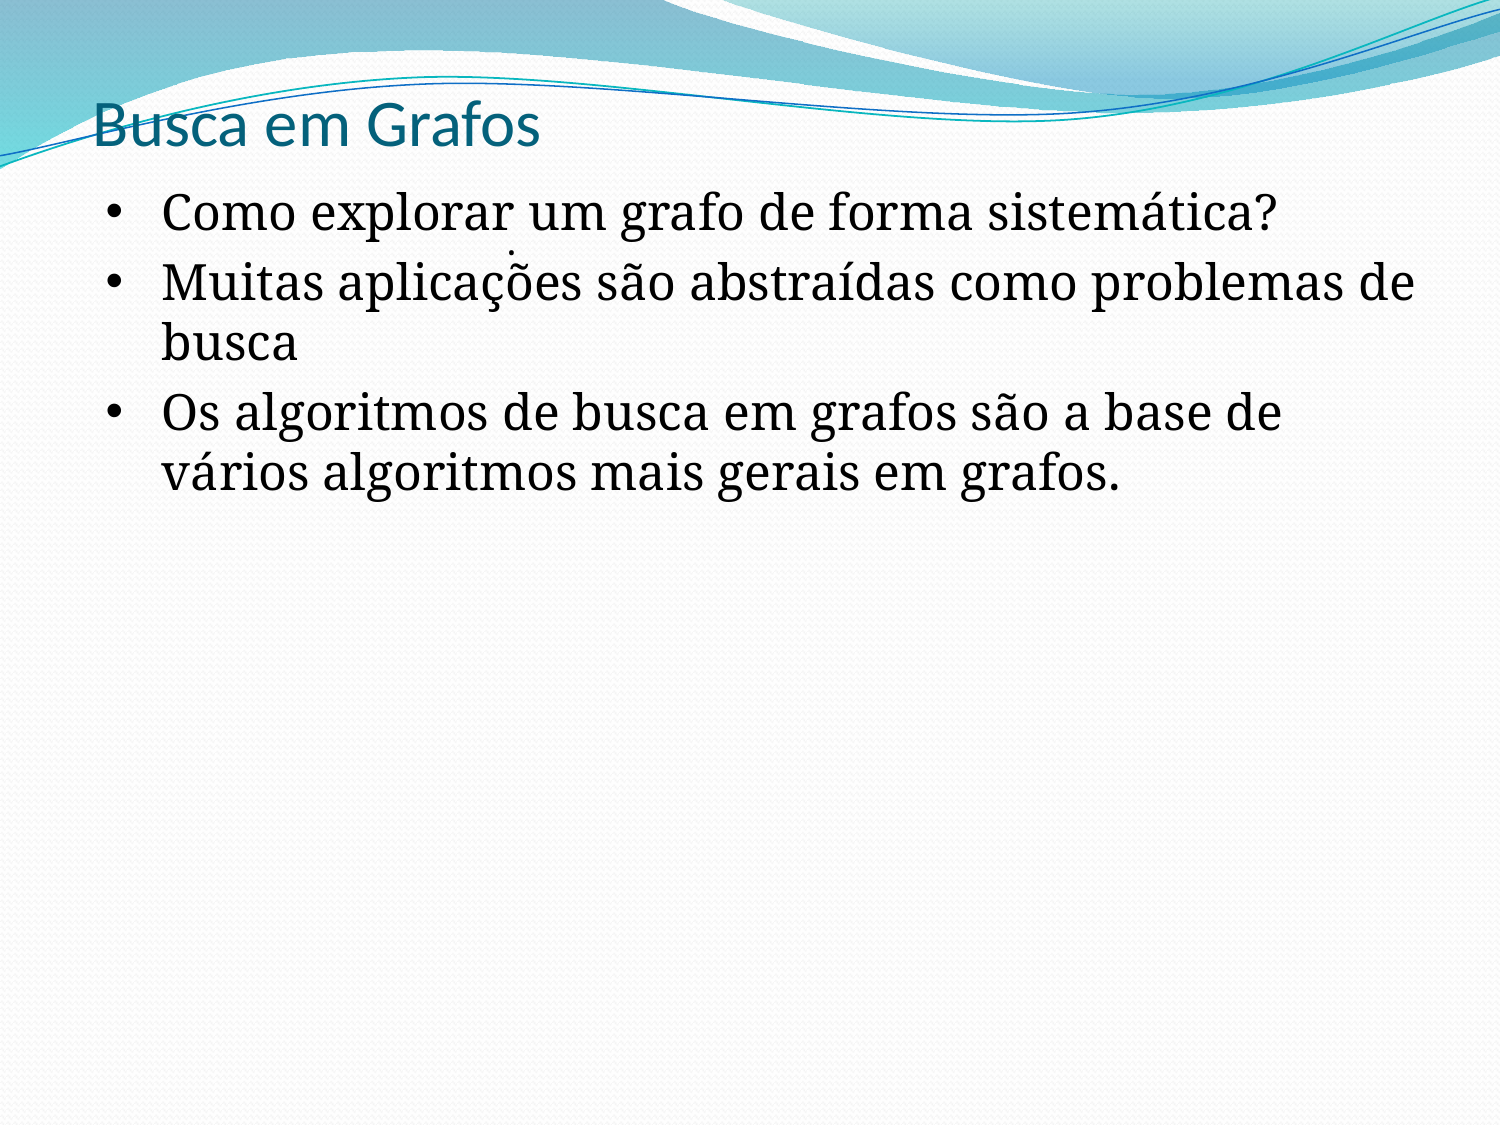

# Busca em Grafos
Como explorar um grafo de forma sistemática?
Muitas aplicações são abstraídas como problemas de busca
Os algoritmos de busca em grafos são a base de vários algoritmos mais gerais em grafos.

.